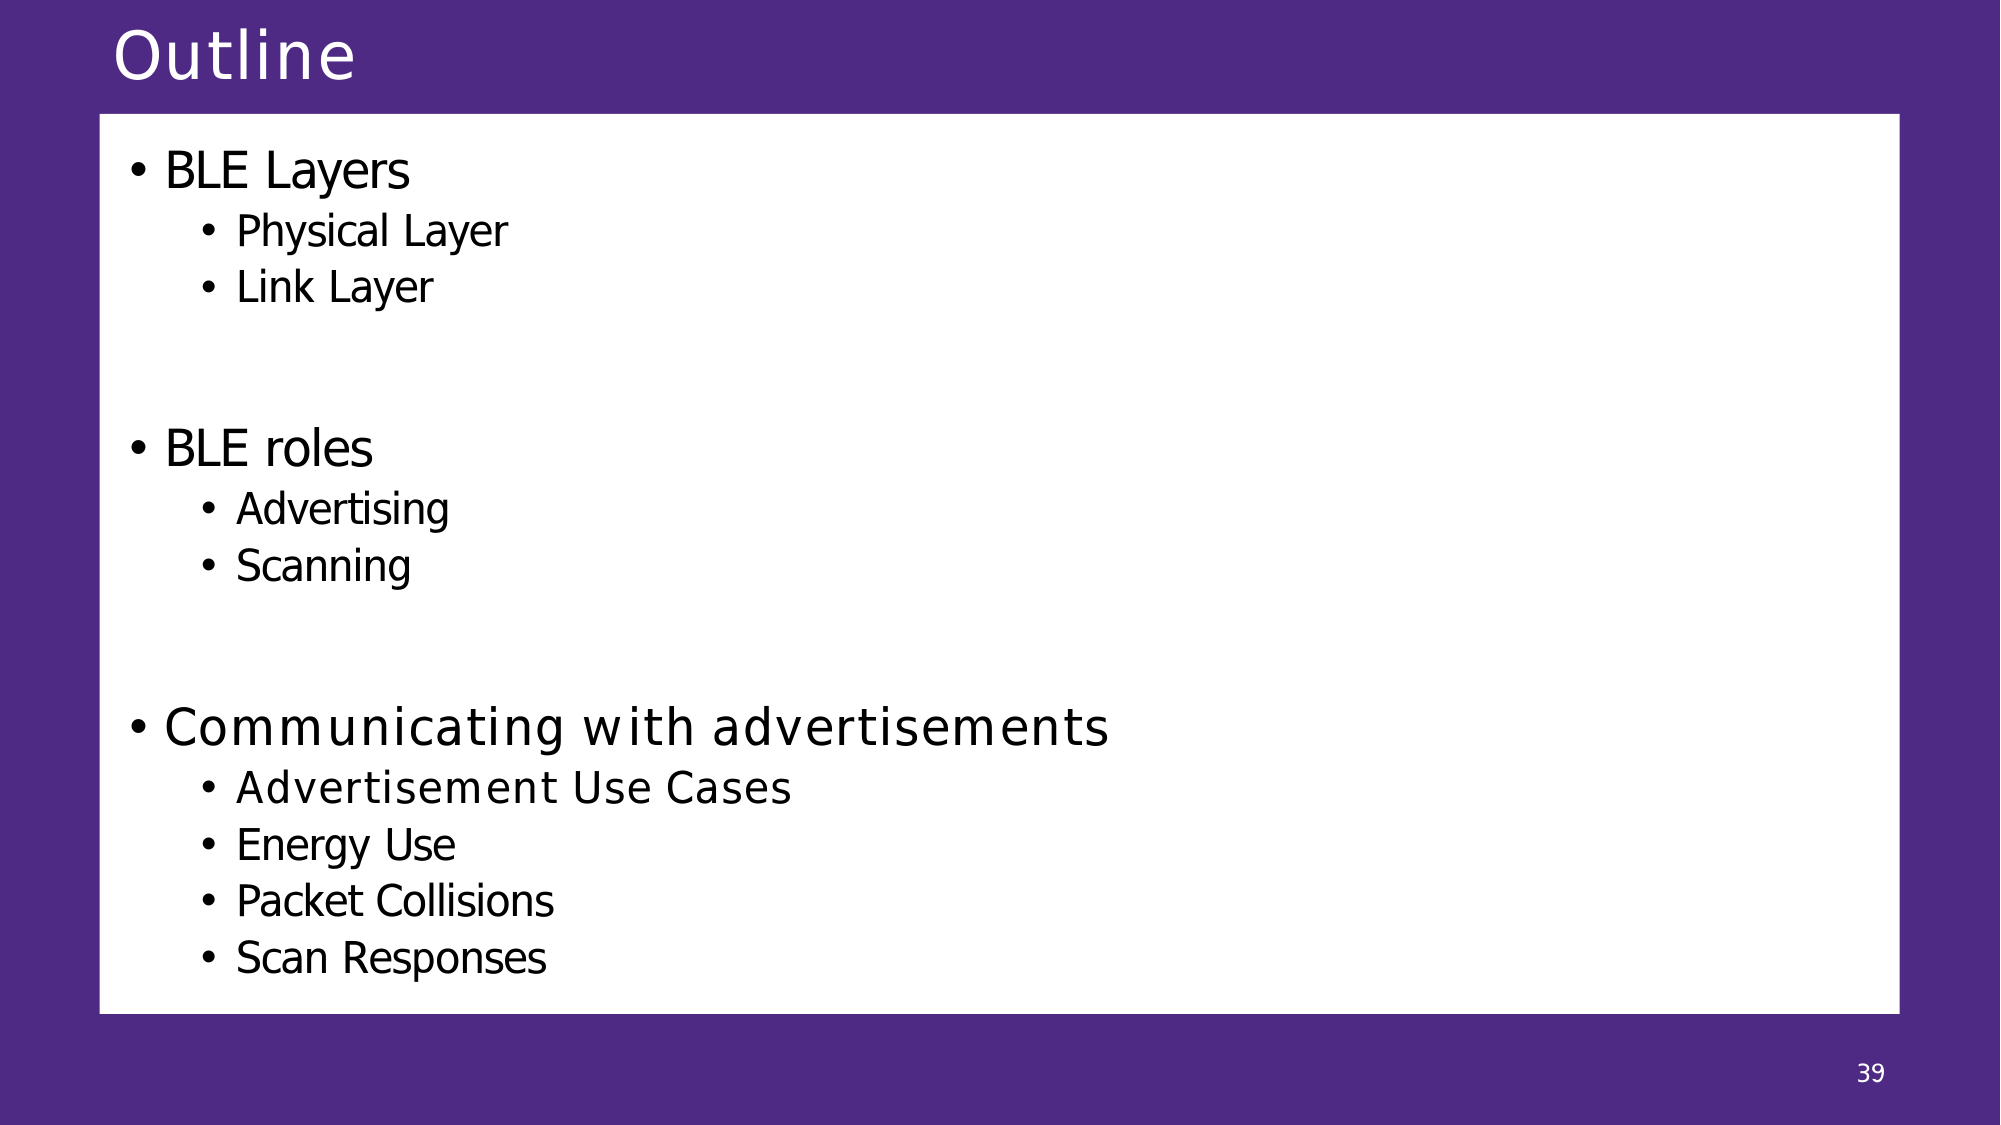

# Outline
BLE Layers
Physical Layer
Link Layer

BLE roles
Advertising
Scanning

Communicating with advertisements
Advertisement Use Cases
Energy Use
Packet Collisions
Scan Responses
39